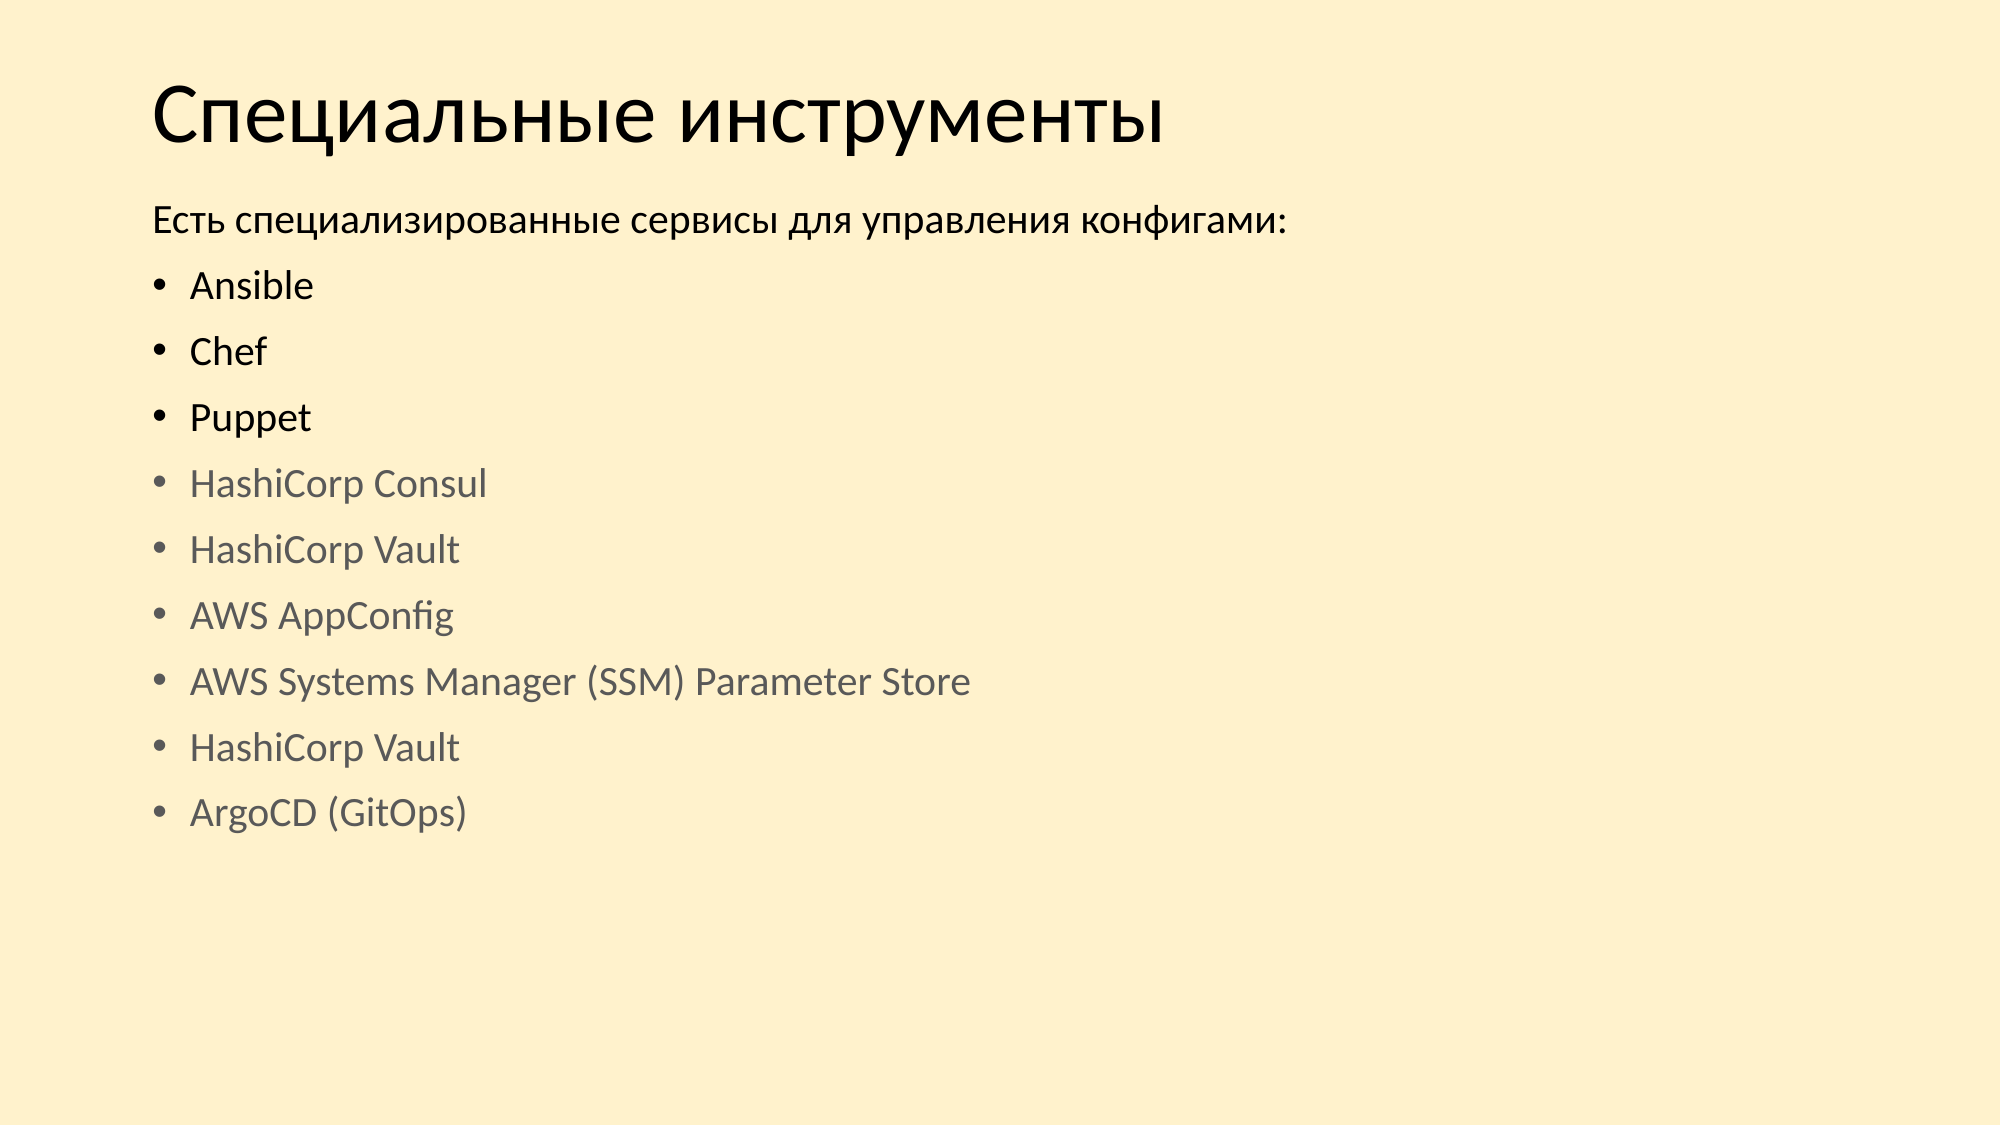

# Специальные инструменты
Есть специализированные сервисы для управления конфигами:
Ansible
Chef
Puppet
HashiCorp Consul
HashiCorp Vault
AWS AppConfig
AWS Systems Manager (SSM) Parameter Store
HashiCorp Vault
ArgoCD (GitOps)